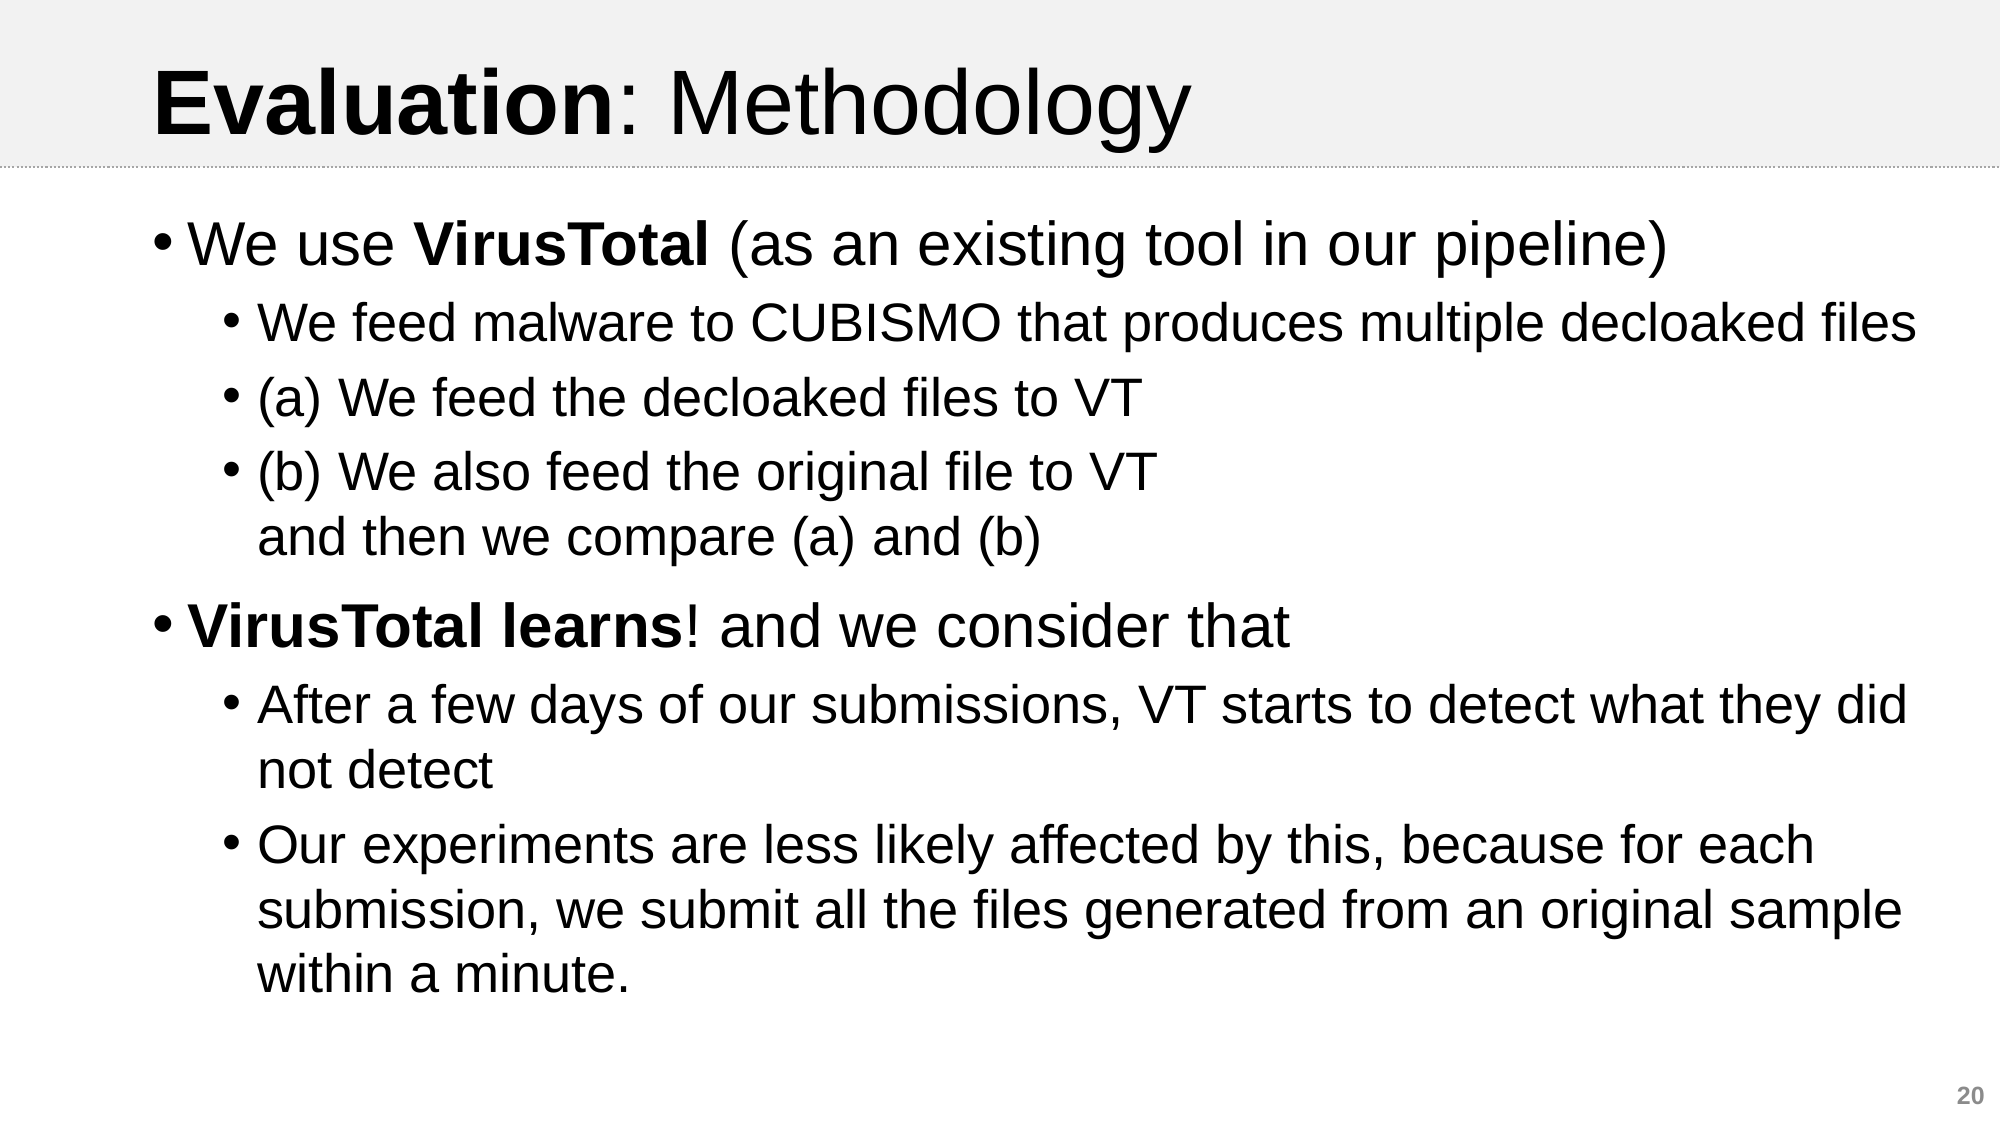

# Evaluation: Methodology
We use VirusTotal (as an existing tool in our pipeline)
We feed malware to CUBISMO that produces multiple decloaked files
(a) We feed the decloaked files to VT
(b) We also feed the original file to VT
and then we compare (a) and (b)
VirusTotal learns! and we consider that
After a few days of our submissions, VT starts to detect what they did not detect
Our experiments are less likely affected by this, because for each submission, we submit all the files generated from an original sample within a minute.
20